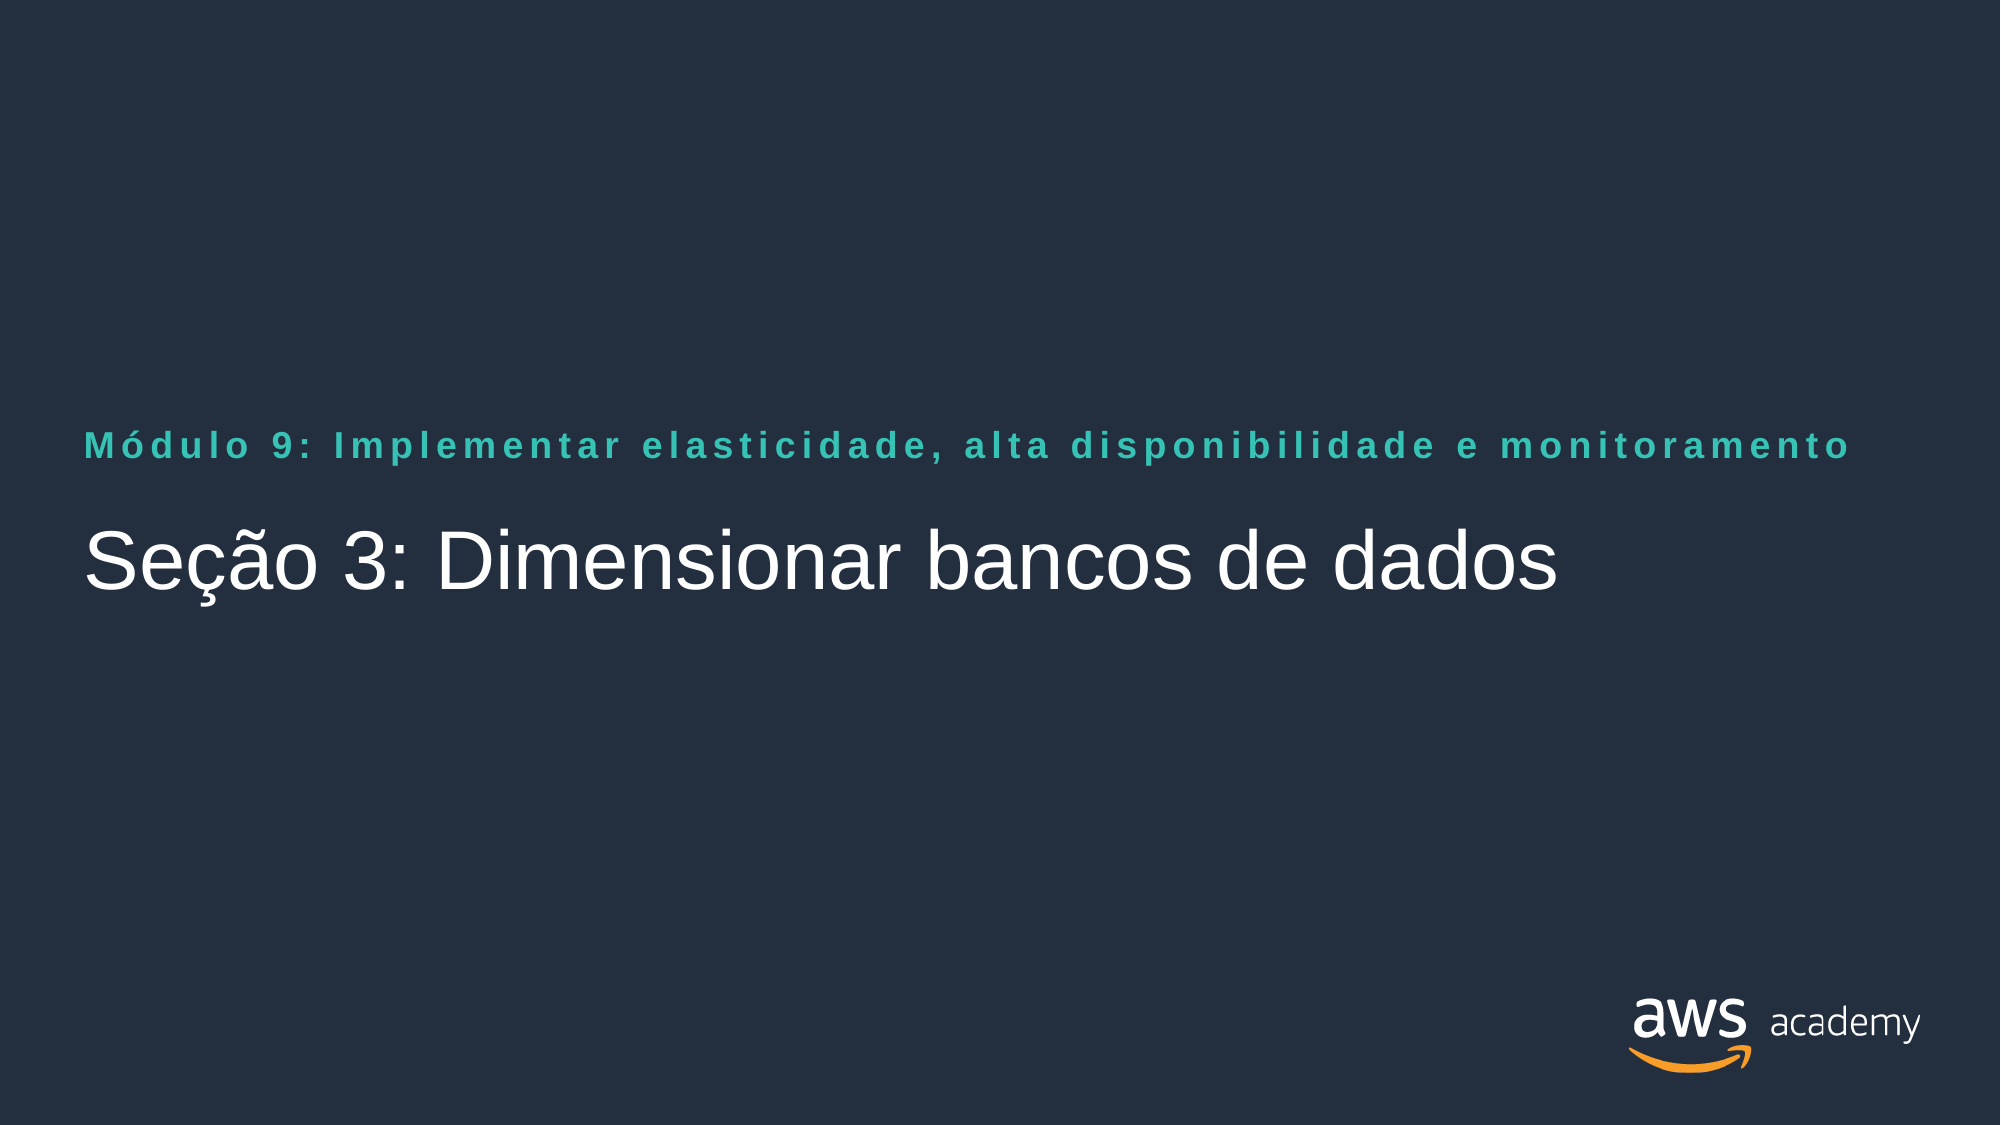

Módulo 9: Implementar elasticidade, alta disponibilidade e monitoramento
# Seção 3: Dimensionar bancos de dados